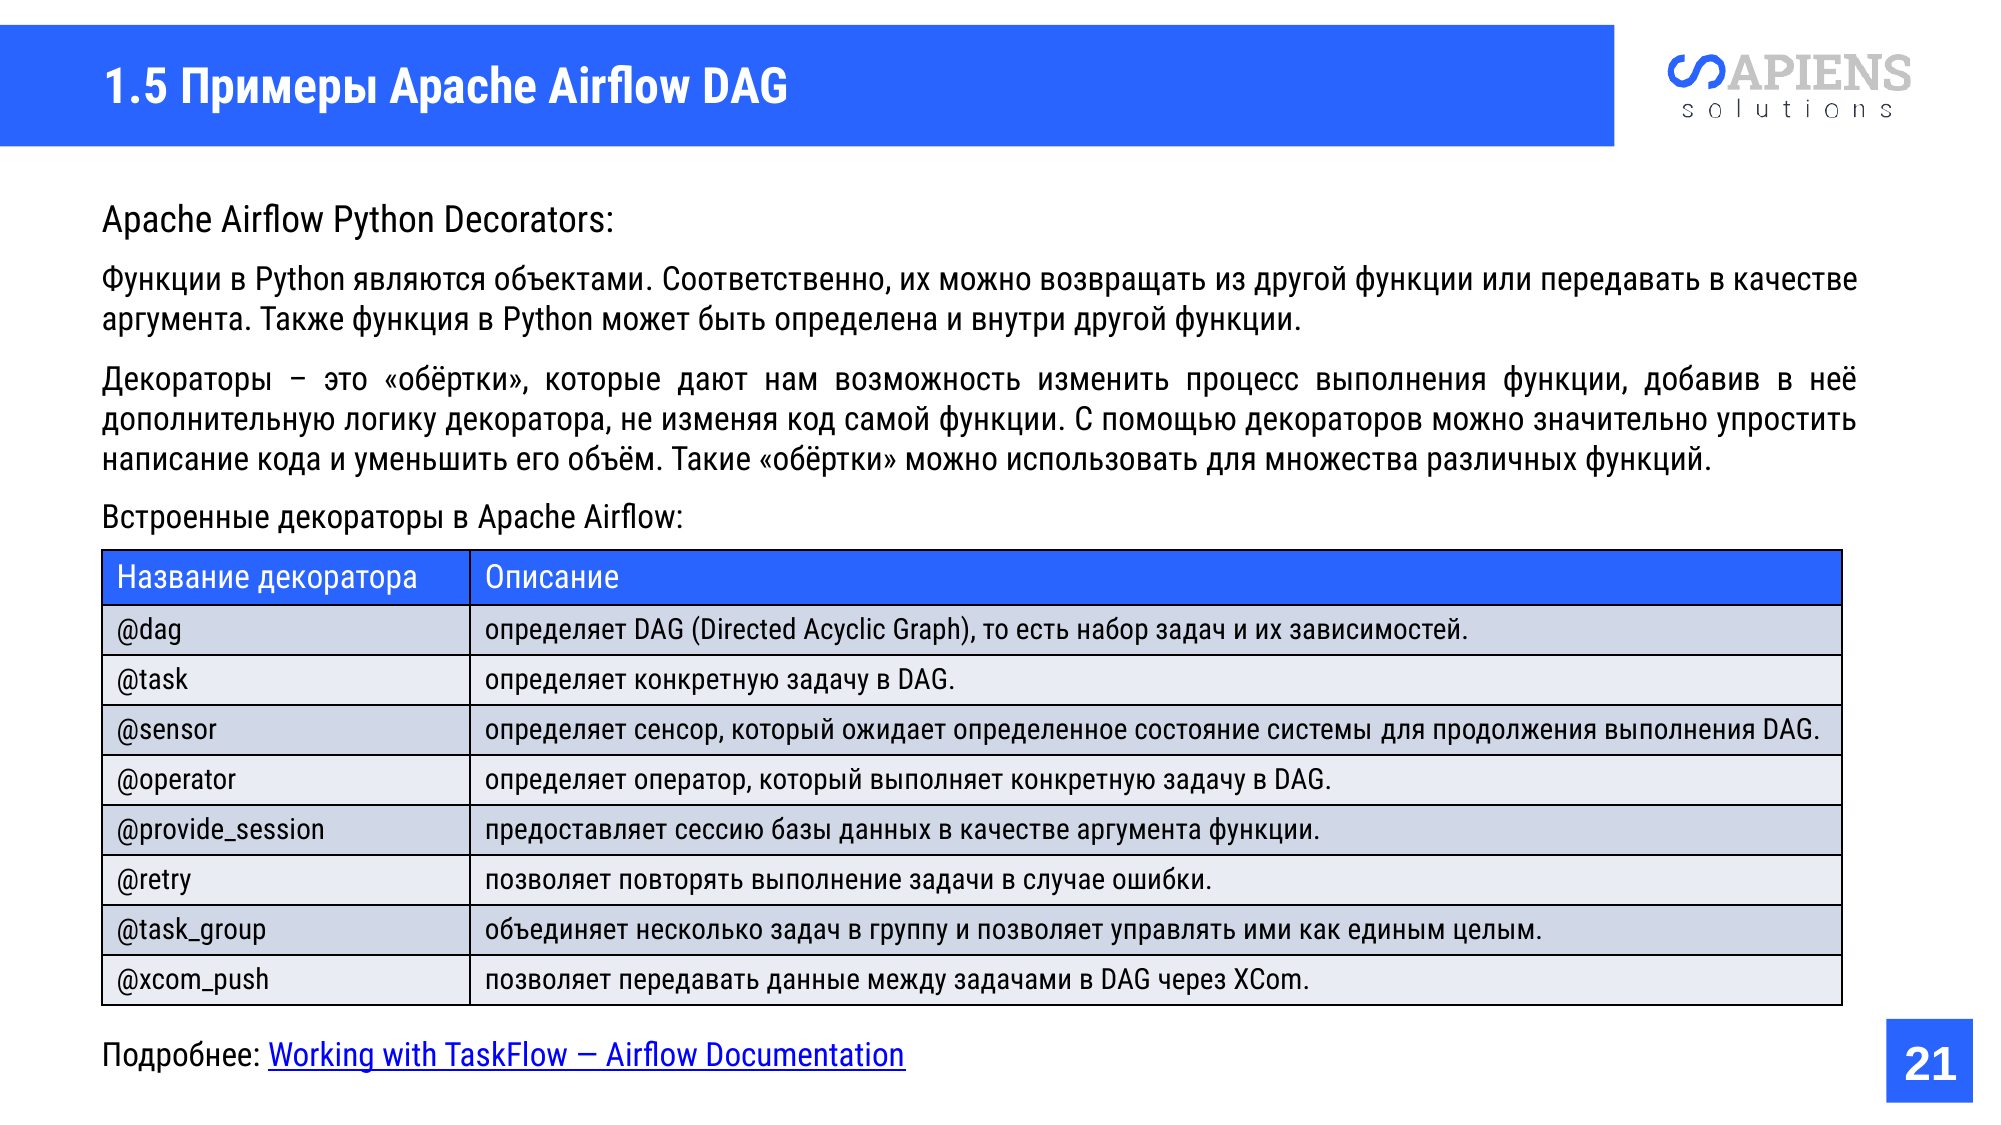

1.5 Примеры Apache Airflow DAG
Apache Airflow Python Decorators:
Функции в Python являются объектами. Соответственно, их можно возвращать из другой функции или передавать в качестве аргумента. Также функция в Python может быть определена и внутри другой функции.

Декораторы – это «обёртки», которые дают нам возможность изменить процесс выполнения функции, добавив в неё дополнительную логику декоратора, не изменяя код самой функции. С помощью декораторов можно значительно упростить написание кода и уменьшить его объём. Такие «обёртки» можно использовать для множества различных функций.

Встроенные декораторы в Apache Airflow:
| Название декоратора | Описание |
| --- | --- |
| @dag | определяет DAG (Directed Acyclic Graph), то есть набор задач и их зависимостей. |
| @task | определяет конкретную задачу в DAG. |
| @sensor | определяет сенсор, который ожидает определенное состояние системы для продолжения выполнения DAG. |
| @operator | определяет оператор, который выполняет конкретную задачу в DAG. |
| @provide\_session | предоставляет сессию базы данных в качестве аргумента функции. |
| @retry | позволяет повторять выполнение задачи в случае ошибки. |
| @task\_group | объединяет несколько задач в группу и позволяет управлять ими как единым целым. |
| @xcom\_push | позволяет передавать данные между задачами в DAG через XCom. |

Подробнее: Working with TaskFlow — Airflow Documentation
21